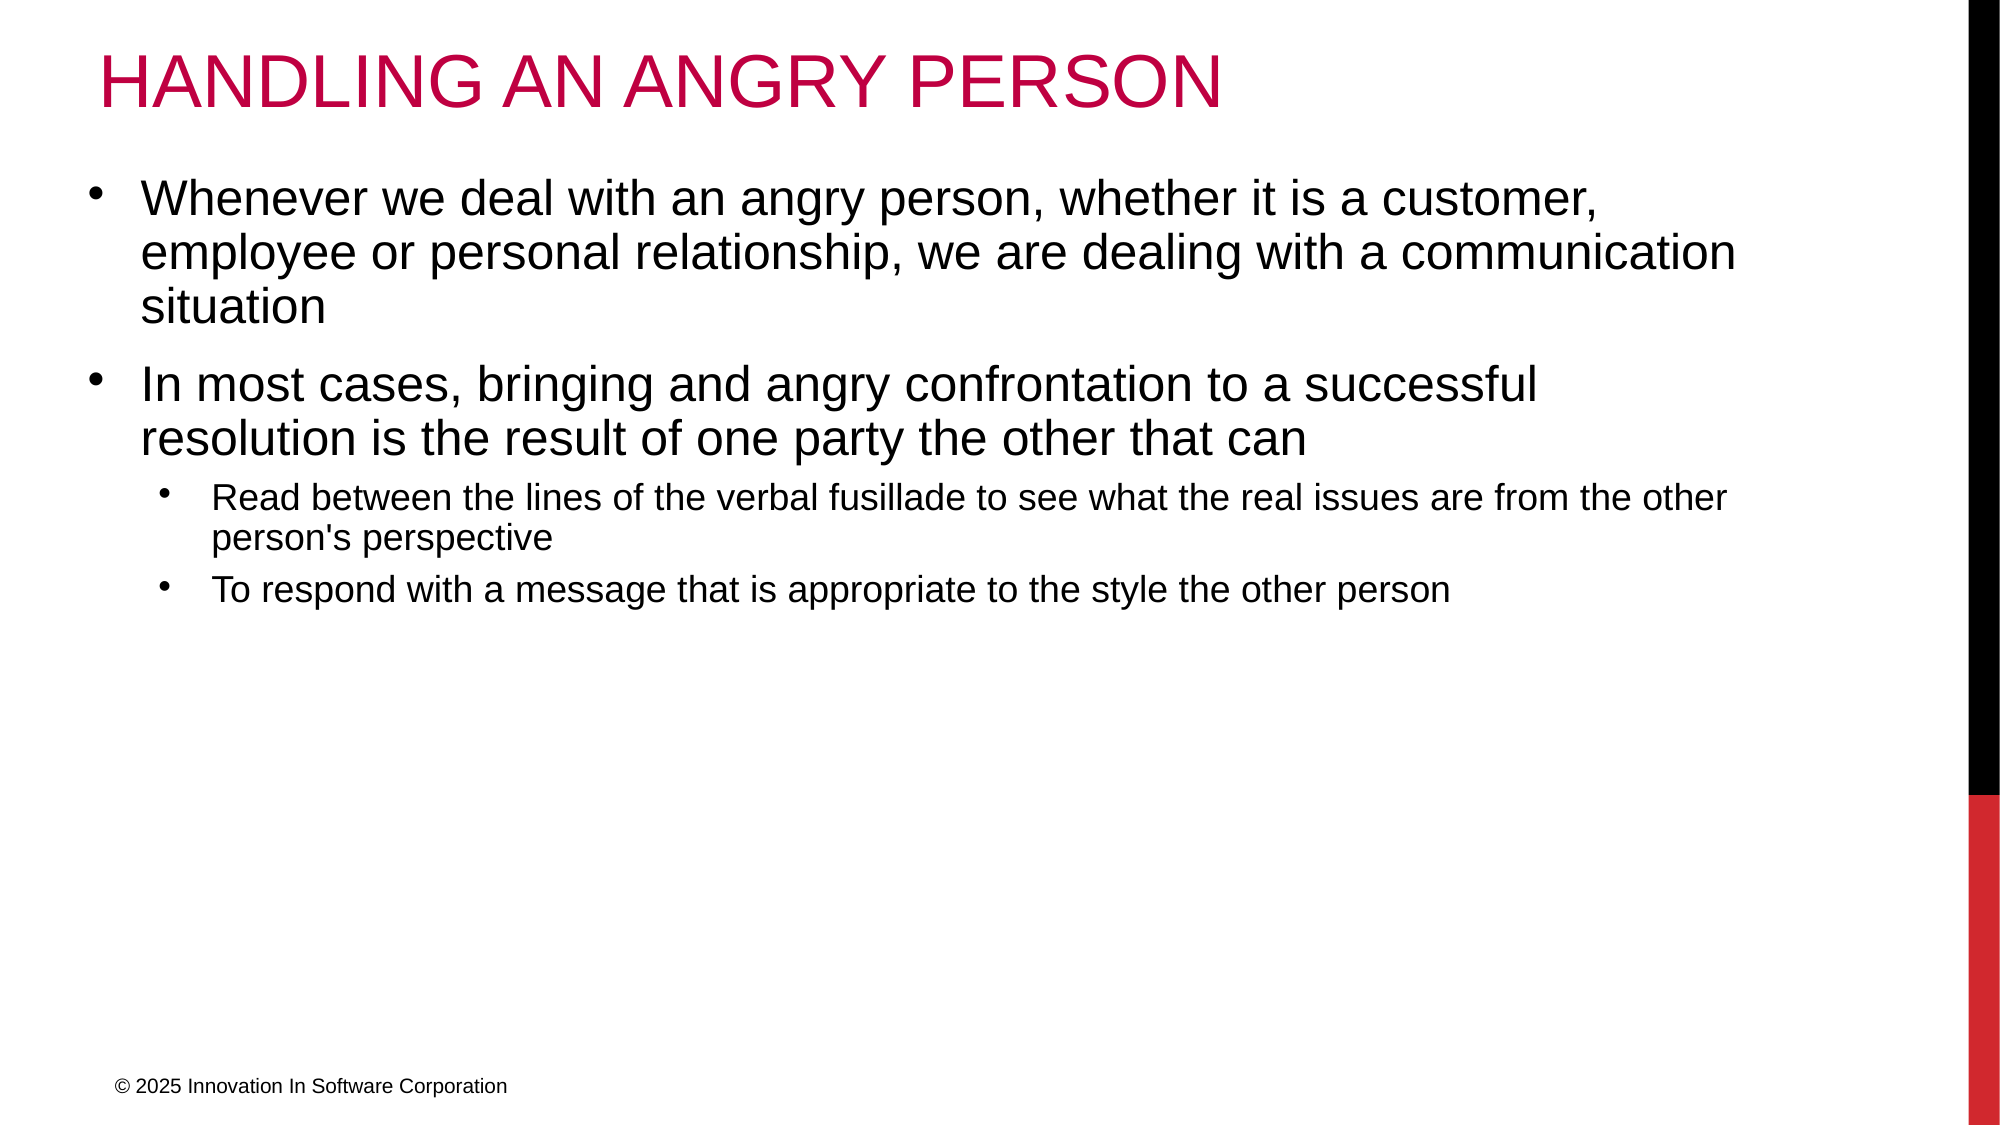

# Handling an Angry Person
Whenever we deal with an angry person, whether it is a customer, employee or personal relationship, we are dealing with a communication situation
In most cases, bringing and angry confrontation to a successful resolution is the result of one party the other that can
Read between the lines of the verbal fusillade to see what the real issues are from the other person's perspective
To respond with a message that is appropriate to the style the other person

© 2025 Innovation In Software Corporation